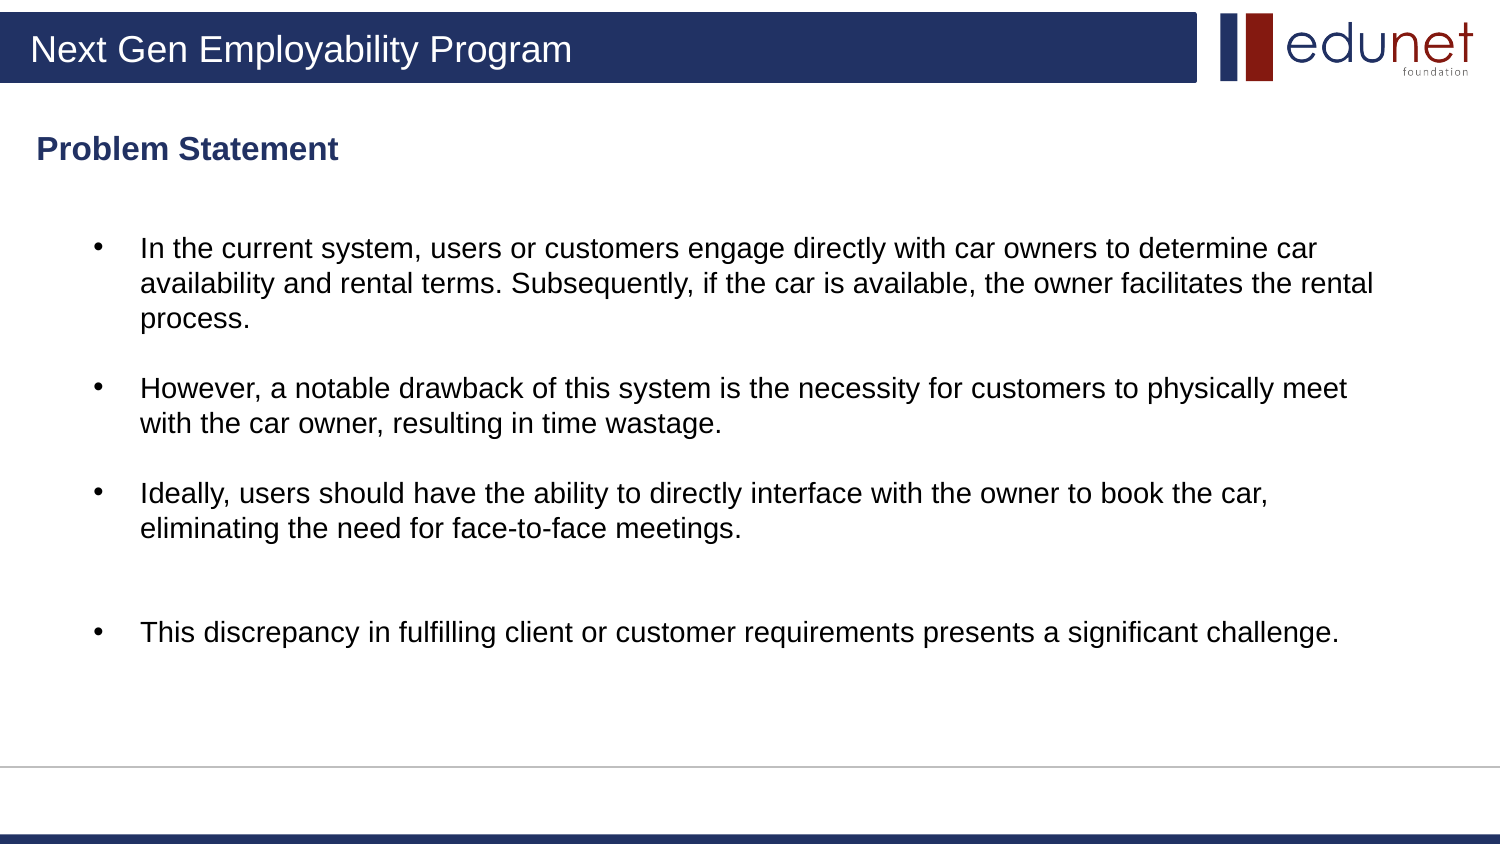

Problem Statement
In the current system, users or customers engage directly with car owners to determine car availability and rental terms. Subsequently, if the car is available, the owner facilitates the rental process.

However, a notable drawback of this system is the necessity for customers to physically meet with the car owner, resulting in time wastage.

Ideally, users should have the ability to directly interface with the owner to book the car, eliminating the need for face-to-face meetings.

This discrepancy in fulfilling client or customer requirements presents a significant challenge.